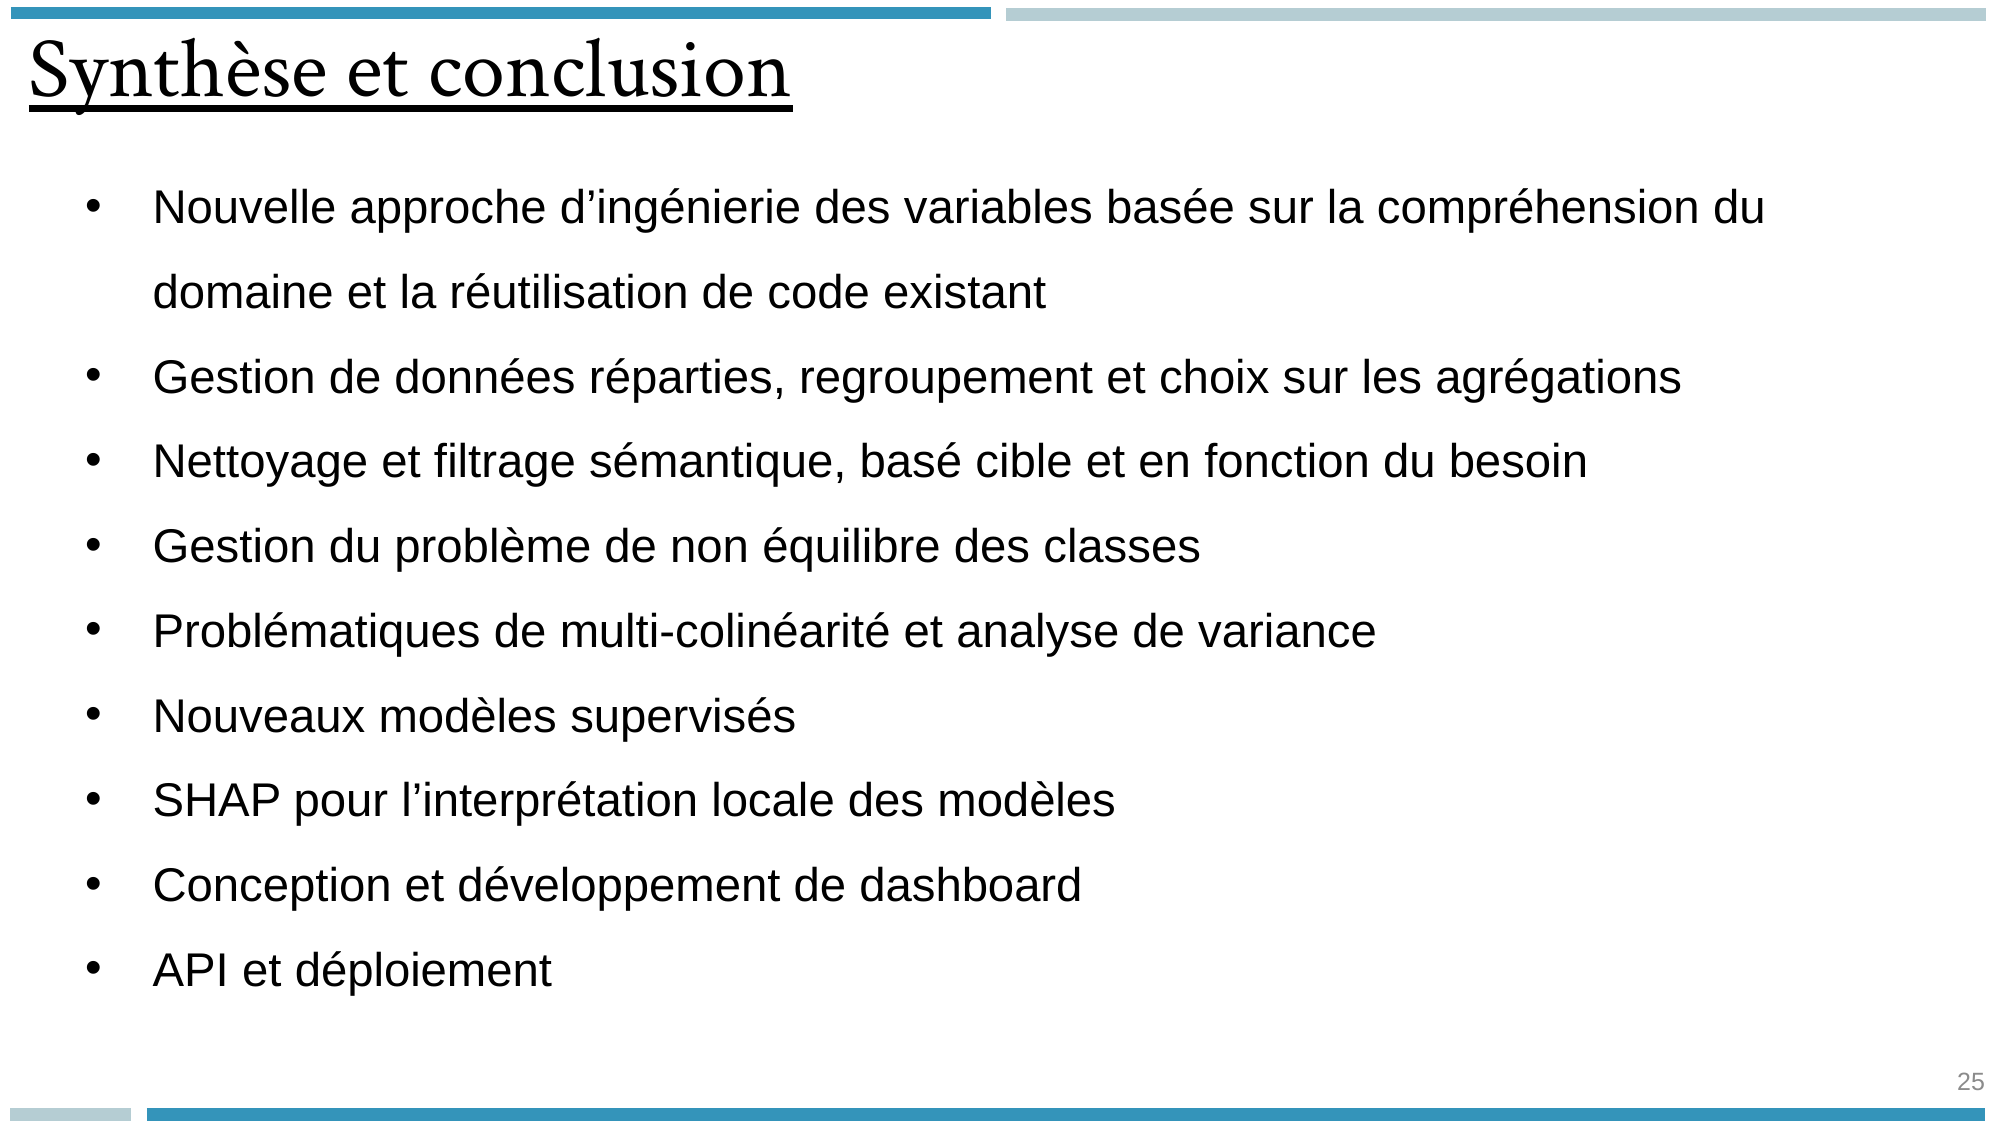

Synthèse et conclusion
Nouvelle approche d’ingénierie des variables basée sur la compréhension du domaine et la réutilisation de code existant
Gestion de données réparties, regroupement et choix sur les agrégations
Nettoyage et filtrage sémantique, basé cible et en fonction du besoin
Gestion du problème de non équilibre des classes
Problématiques de multi-colinéarité et analyse de variance
Nouveaux modèles supervisés
SHAP pour l’interprétation locale des modèles
Conception et développement de dashboard
API et déploiement
25